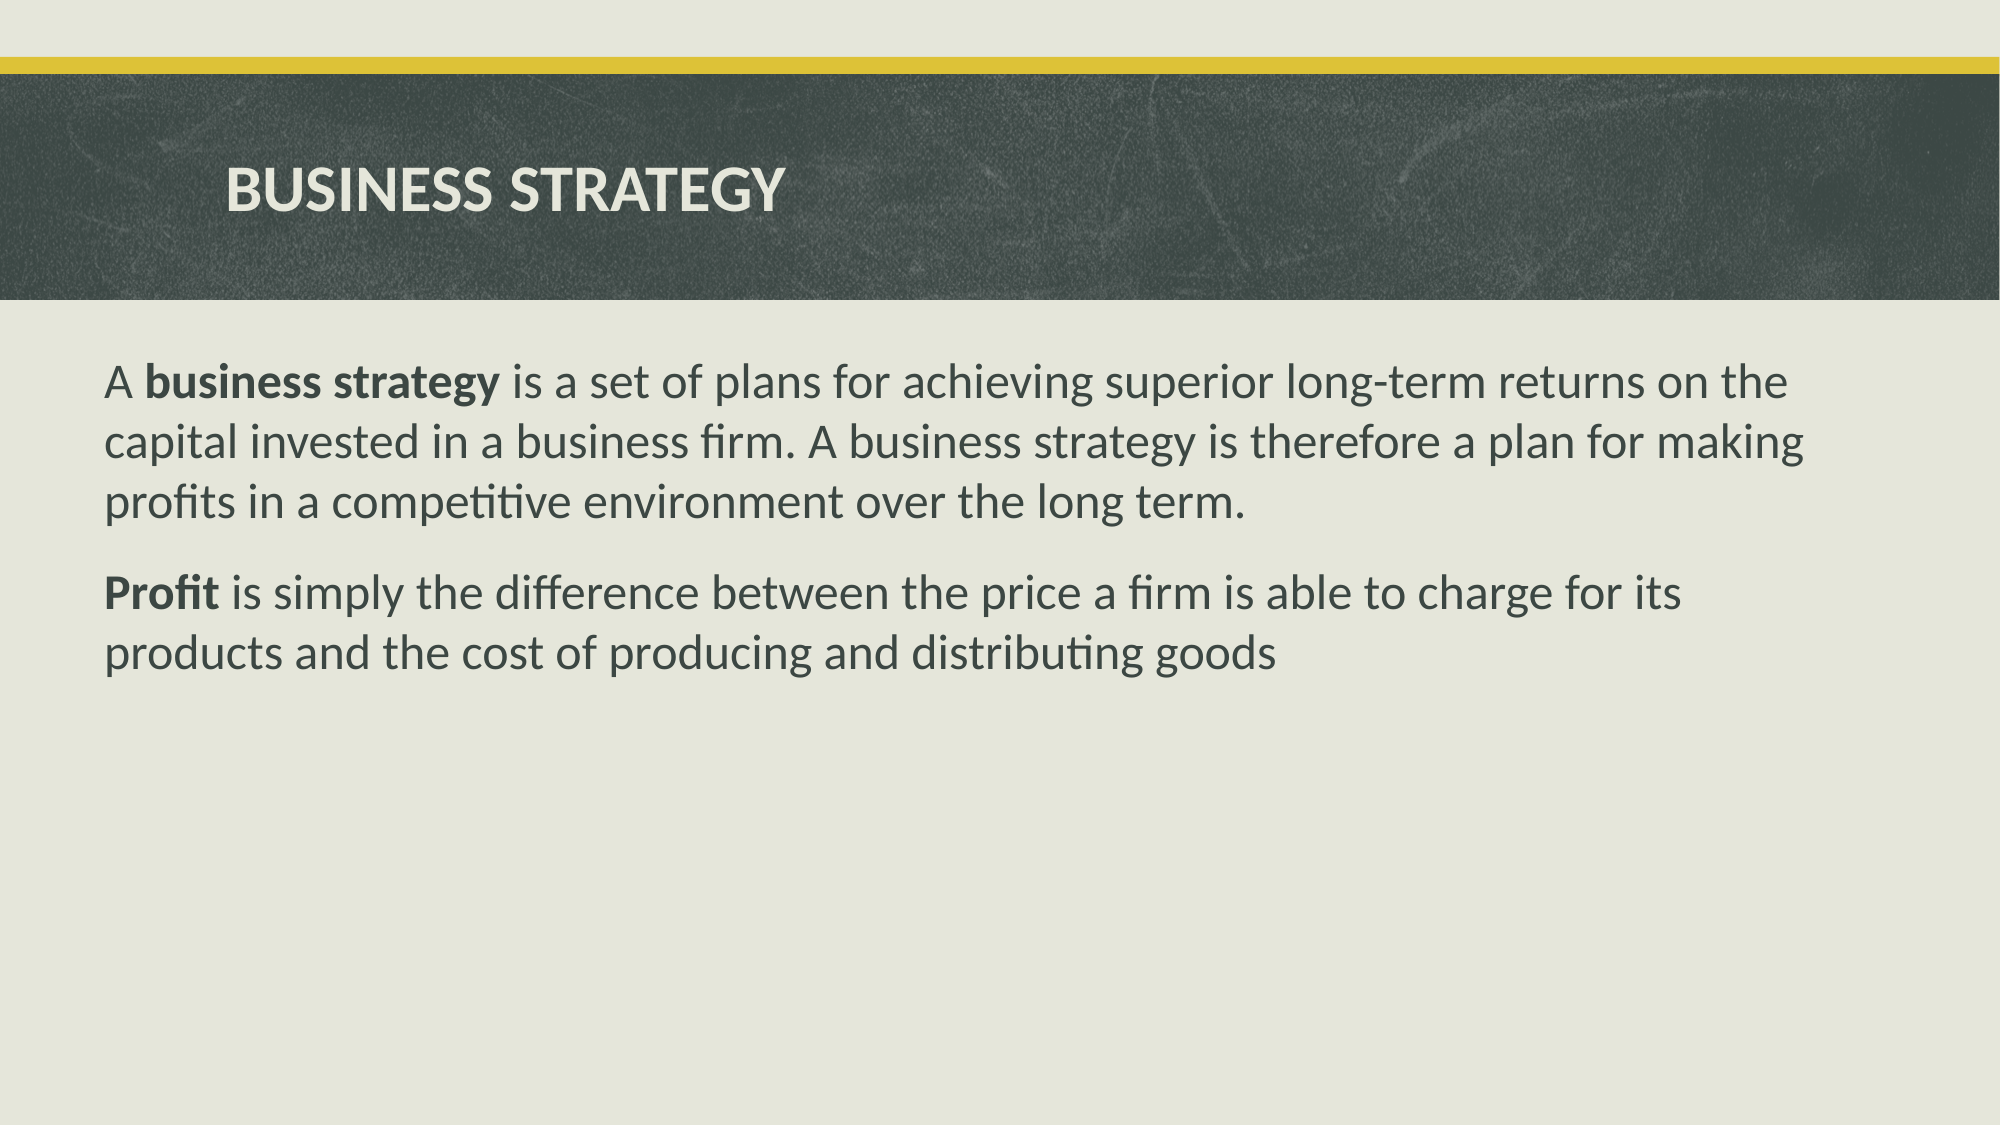

# BUSINESS STRATEGY
A business strategy is a set of plans for achieving superior long-term returns on the capital invested in a business firm. A business strategy is therefore a plan for making profits in a competitive environment over the long term.
Profit is simply the difference between the price a firm is able to charge for its products and the cost of producing and distributing goods